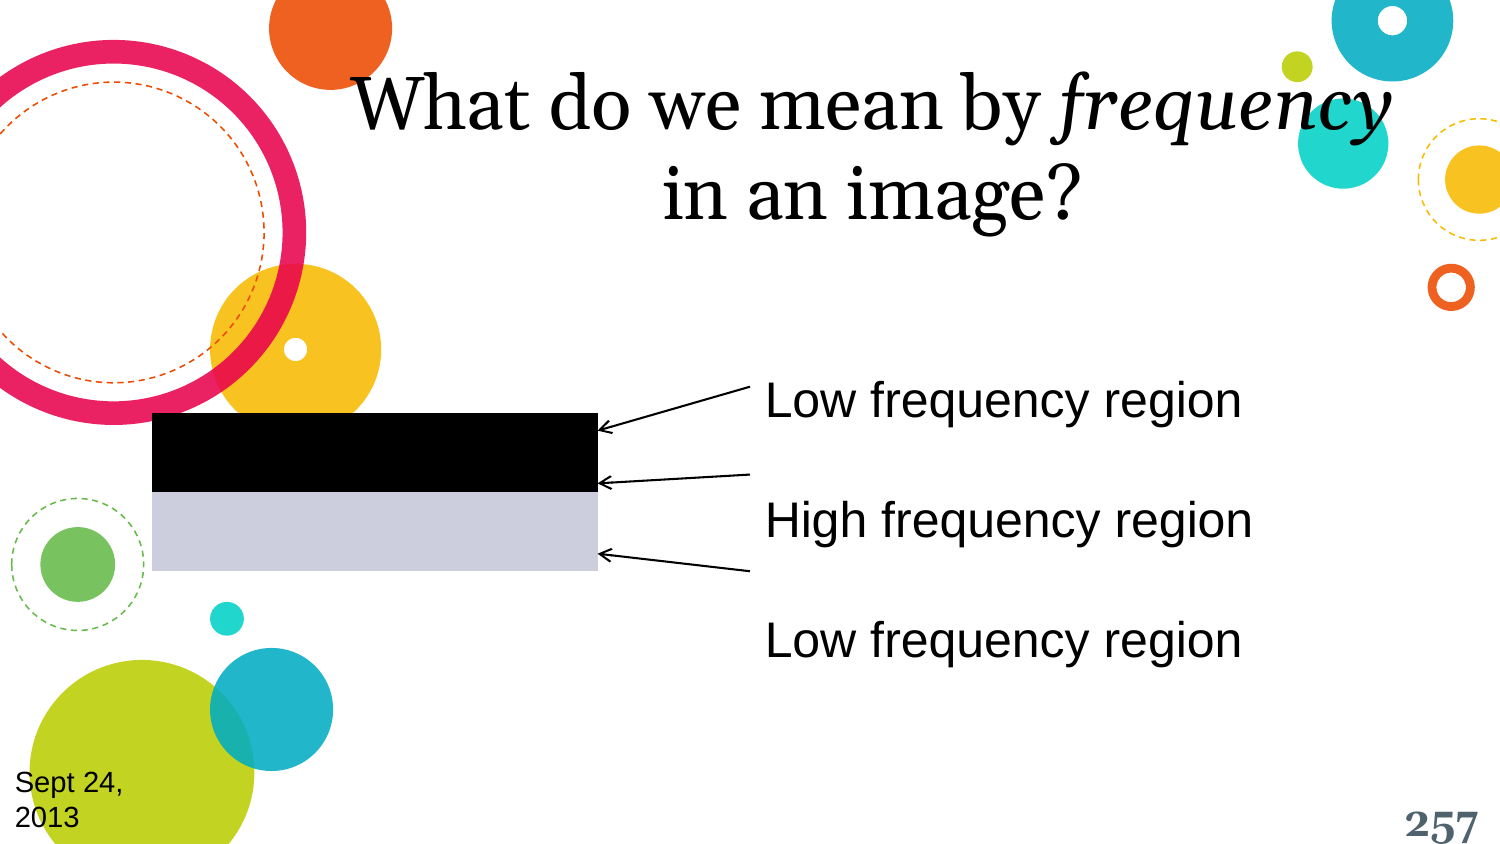

What do we mean by frequency in an image?
Low frequency region

High frequency region

Low frequency region

|  |
| --- |
|  |
Sept 24, 2013
257